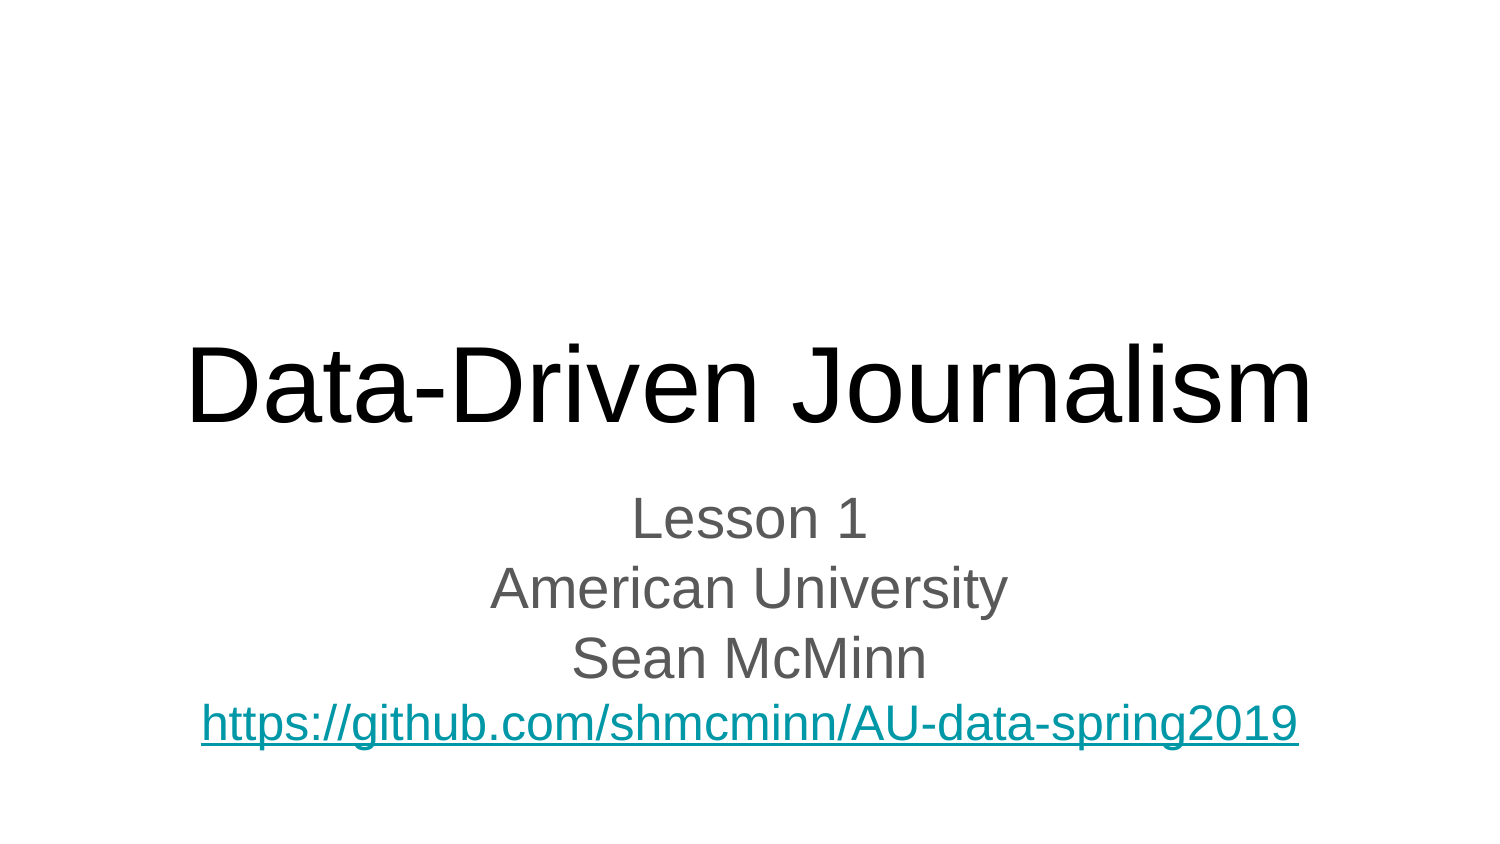

# Data-Driven Journalism
Lesson 1
American University
Sean McMinn
https://github.com/shmcminn/AU-data-spring2019